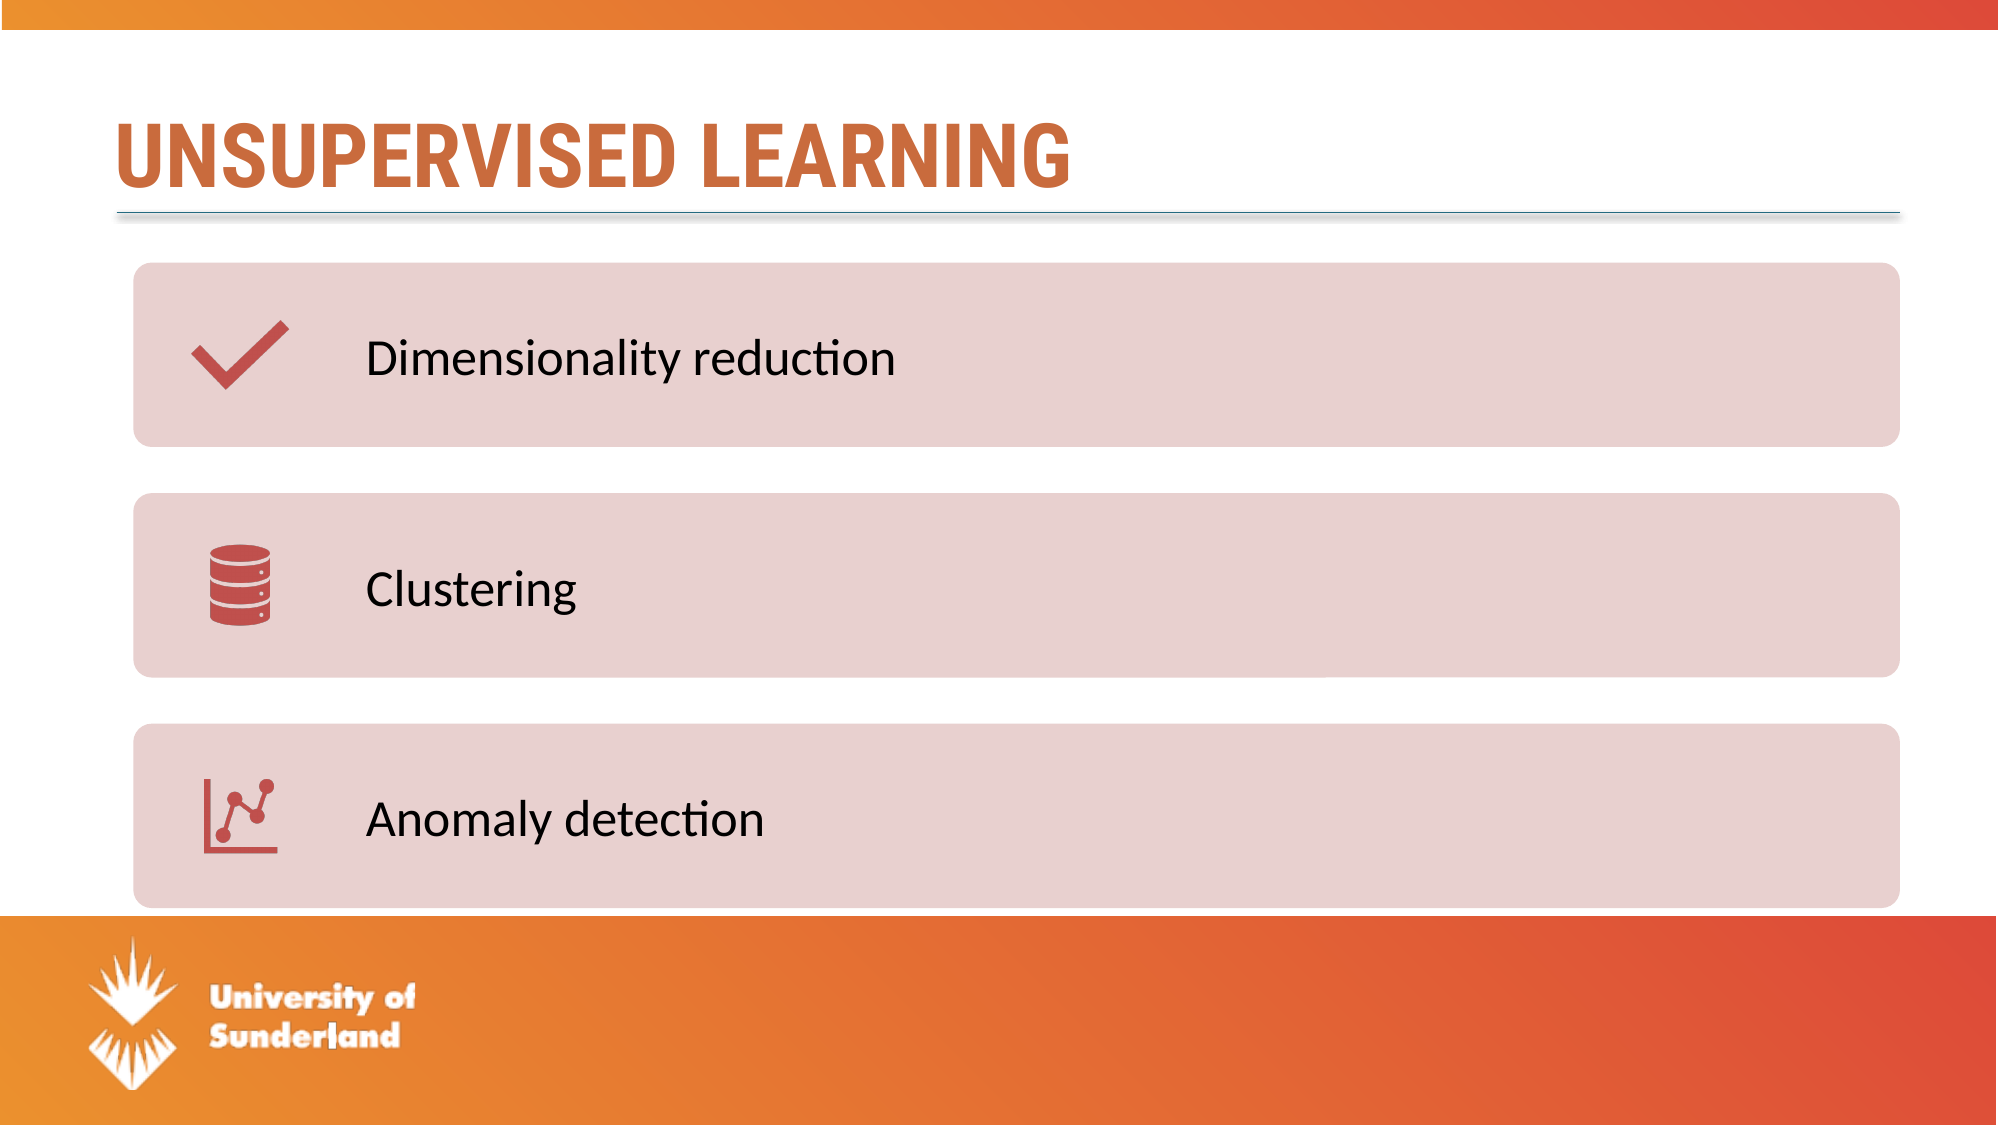

# Unsupervised learning
Dimensionality reduction
Clustering
Anomaly detection